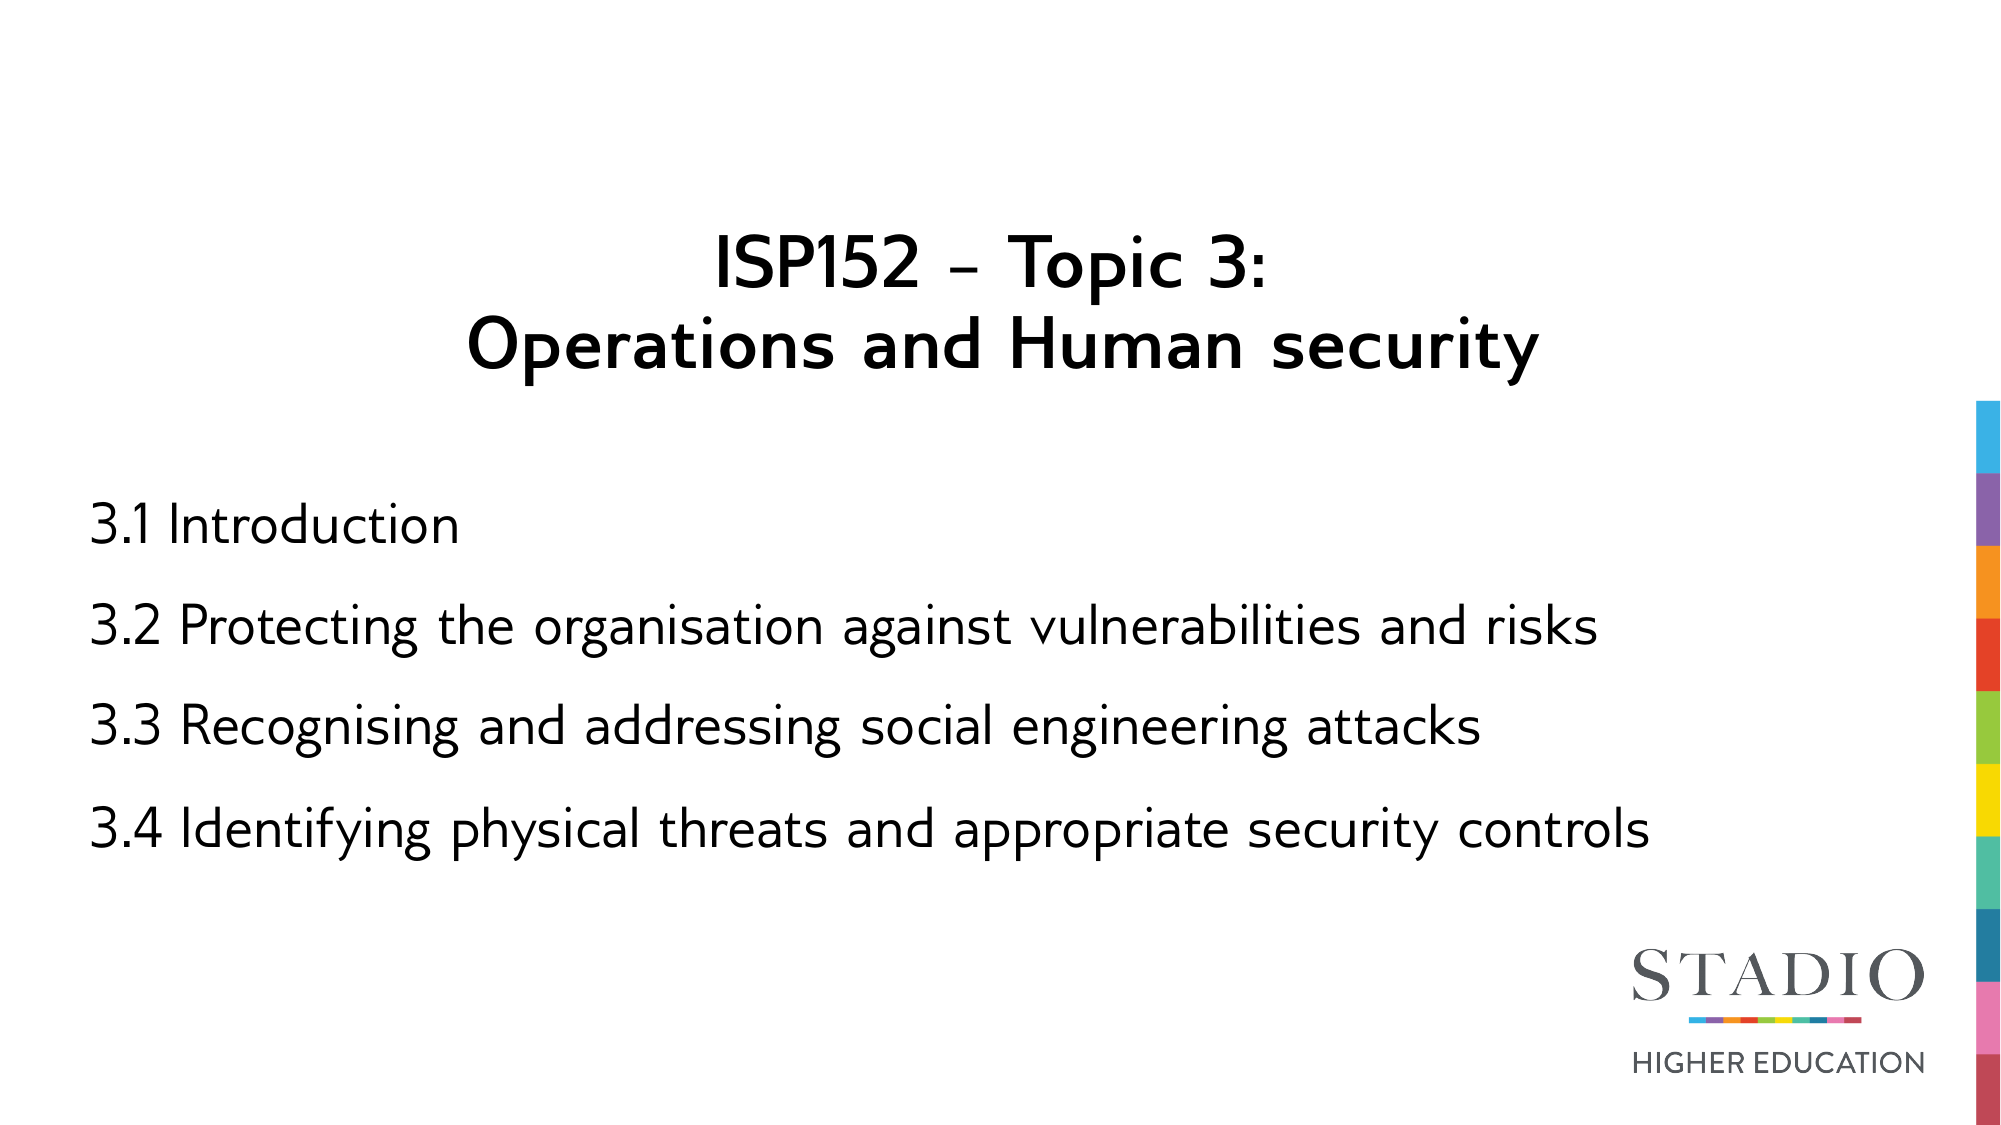

# ISP152 – Topic 3:  Operations and Human security

3.1 Introduction
3.2 Protecting the organisation against vulnerabilities and risks
3.3 Recognising and addressing social engineering attacks
3.4 Identifying physical threats and appropriate security controls